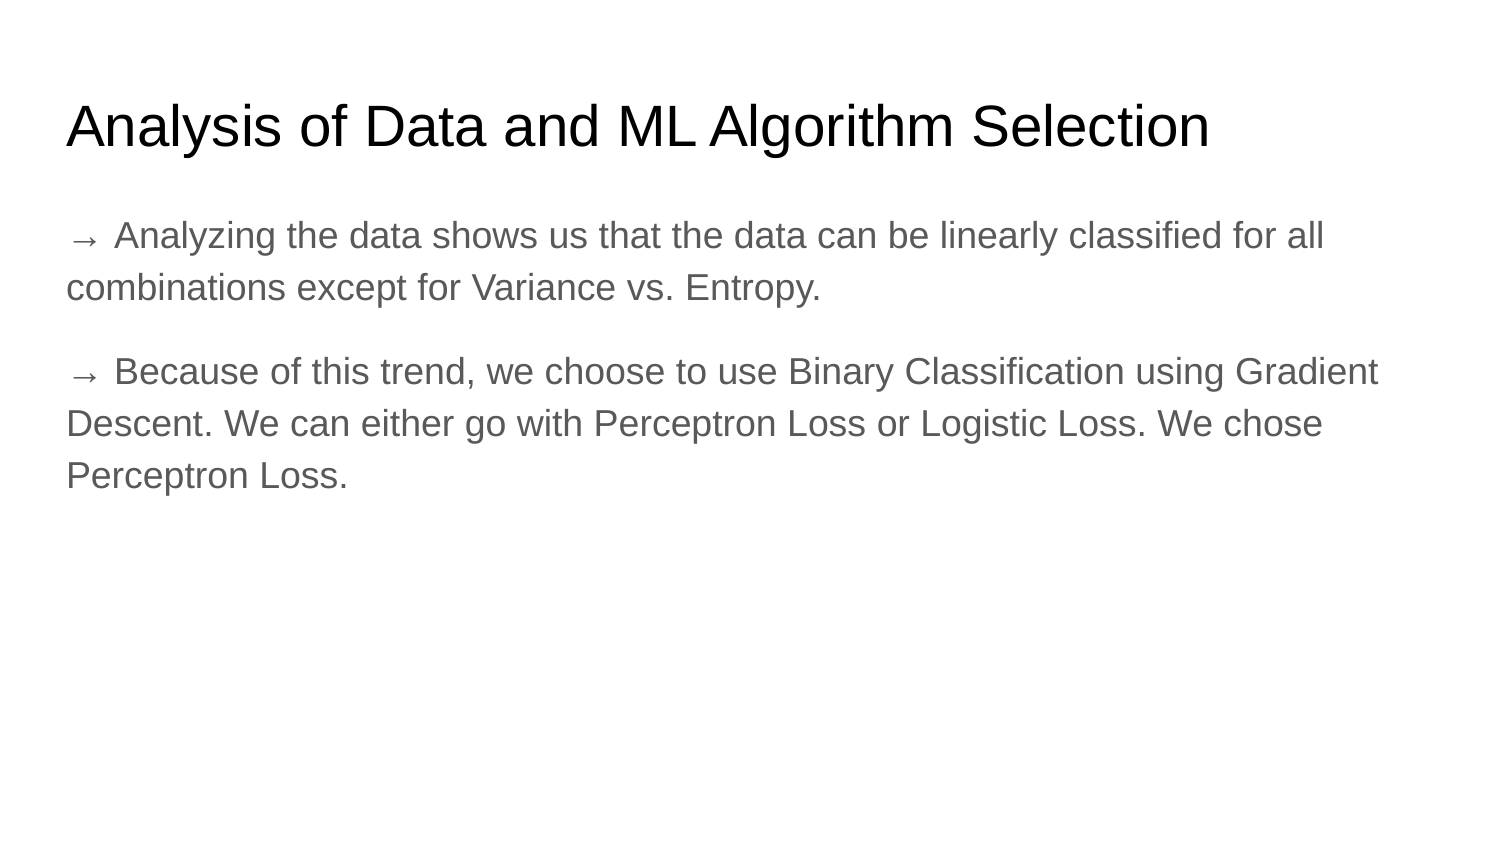

# Analysis of Data and ML Algorithm Selection
→ Analyzing the data shows us that the data can be linearly classified for all combinations except for Variance vs. Entropy.
→ Because of this trend, we choose to use Binary Classification using Gradient Descent. We can either go with Perceptron Loss or Logistic Loss. We chose Perceptron Loss.